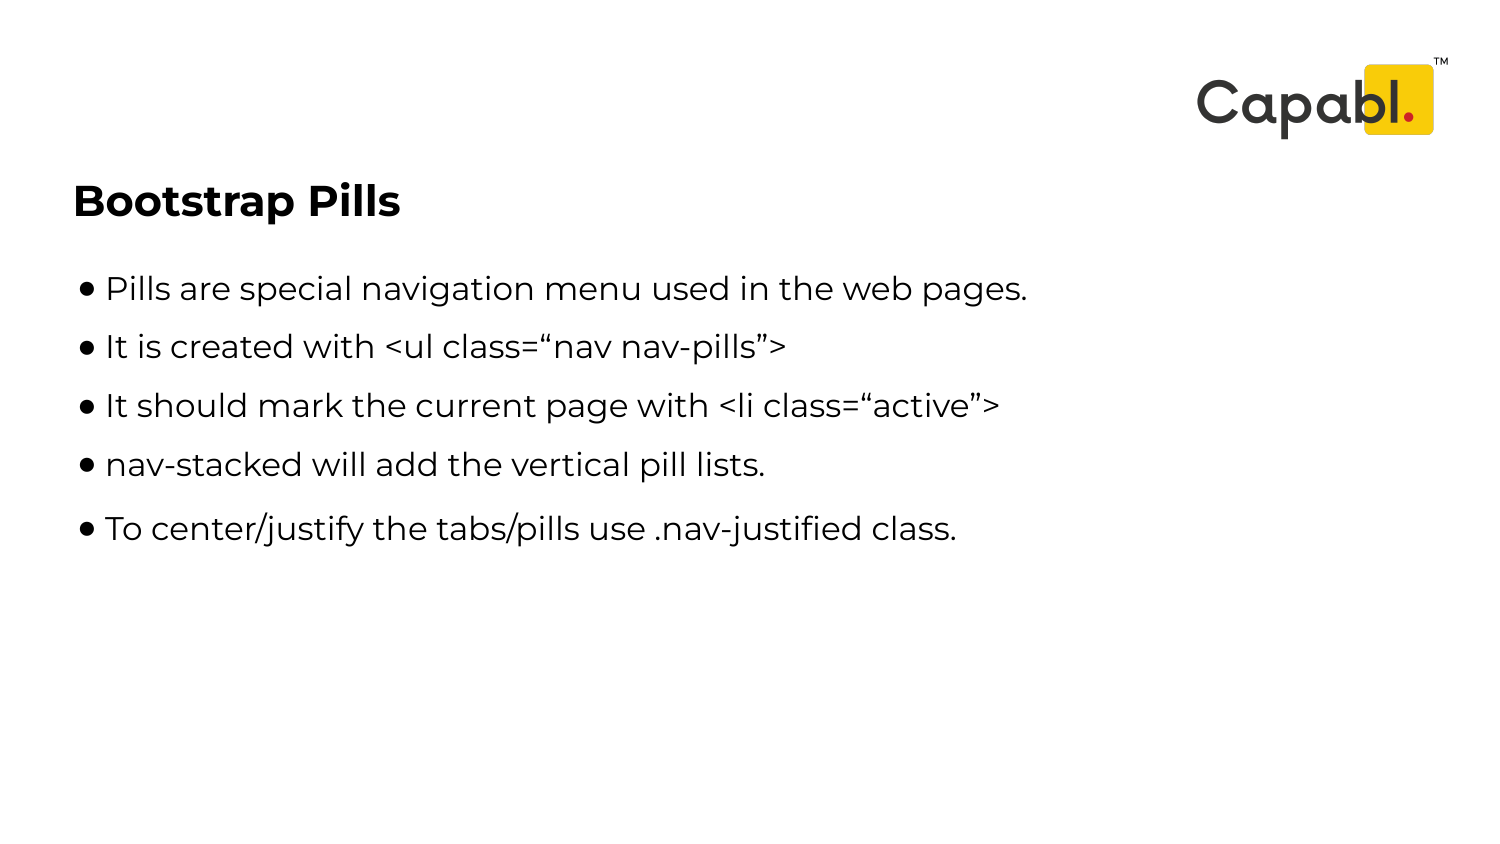

Bootstrap Pills
# Pills are special navigation menu used in the web pages.
 It is created with <ul class=“nav nav-pills”>
 It should mark the current page with <li class=“active”>
 nav-stacked will add the vertical pill lists.

 To center/justify the tabs/pills use .nav-justified class.